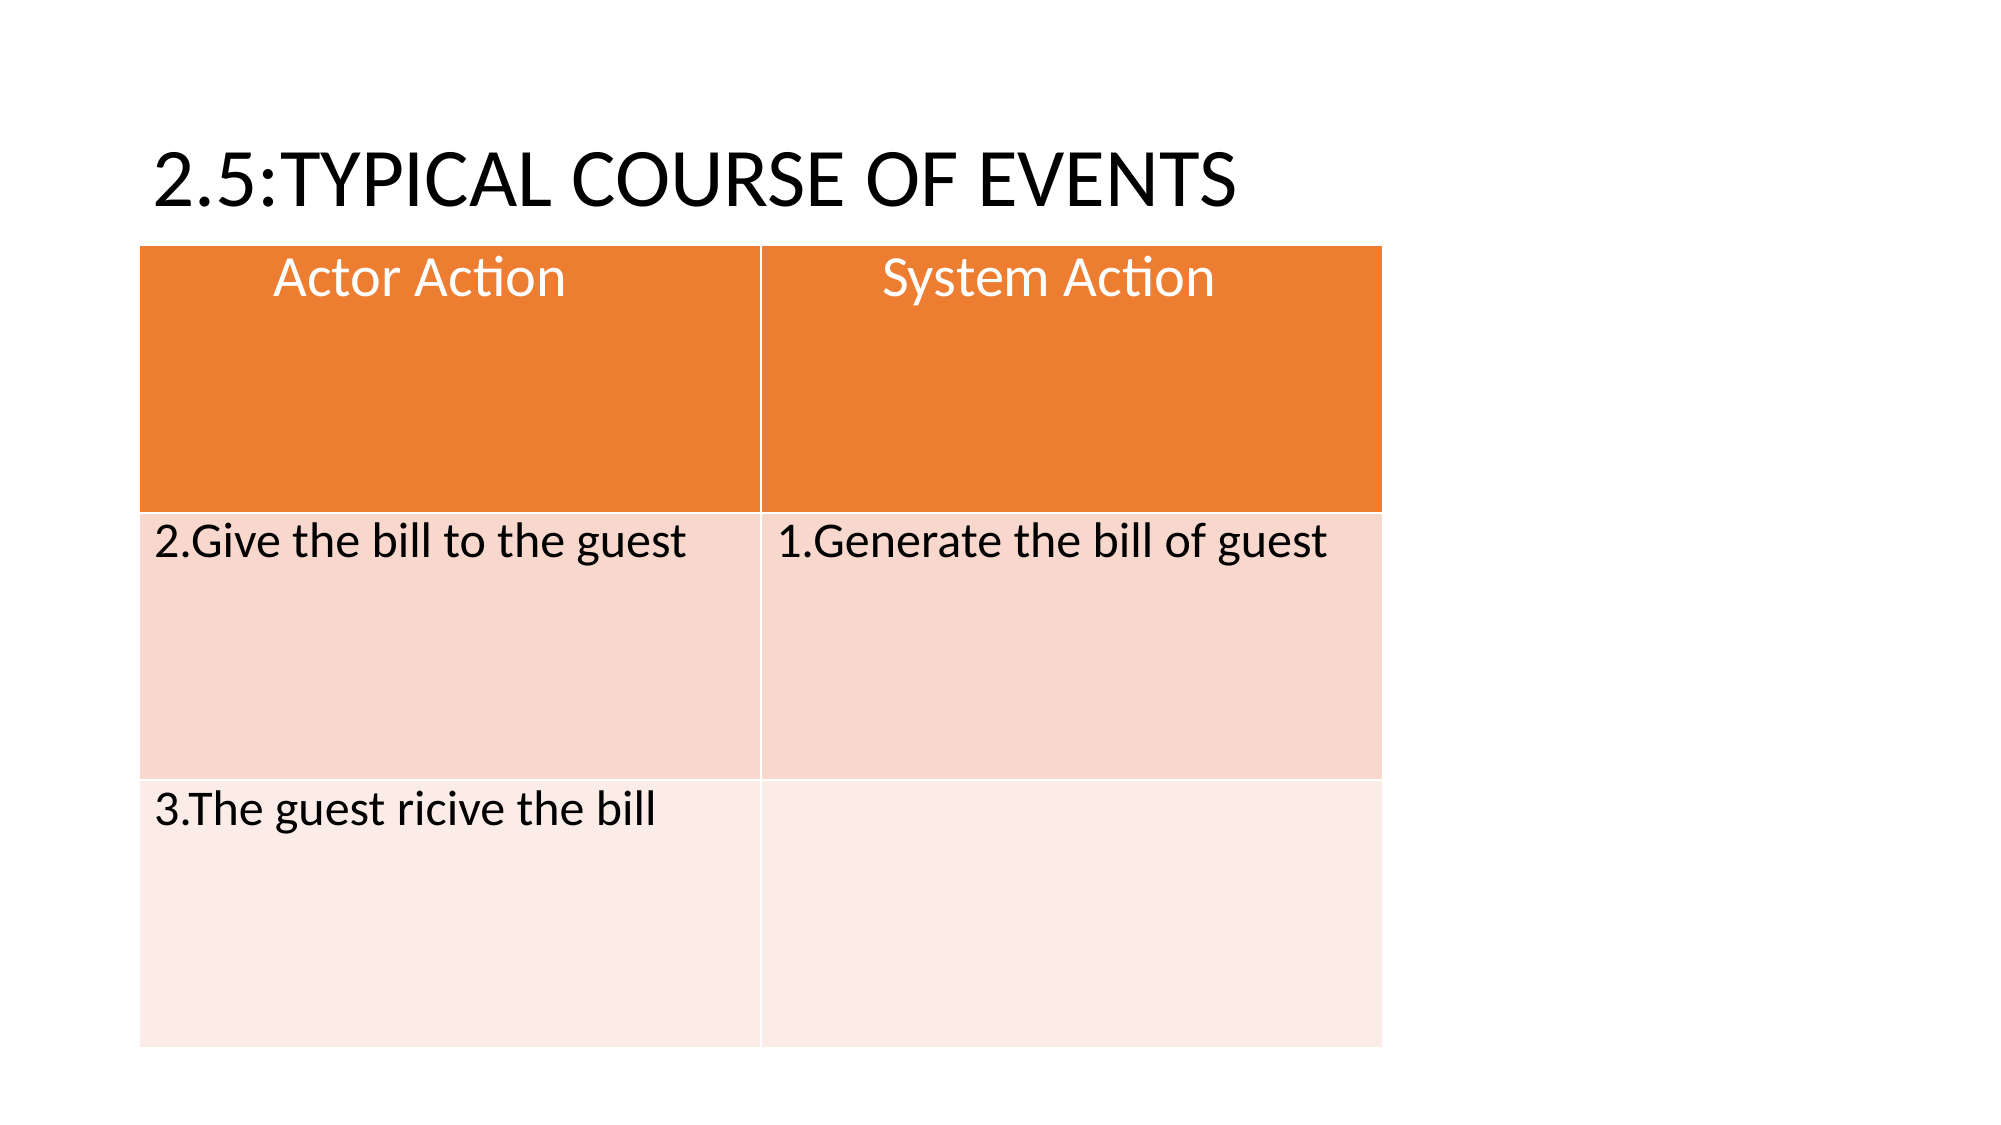

# 2.5:TYPICAL COURSE OF EVENTS
| Actor Action | System Action |
| --- | --- |
| 2.Give the bill to the guest | 1.Generate the bill of guest |
| 3.The guest ricive the bill |  |